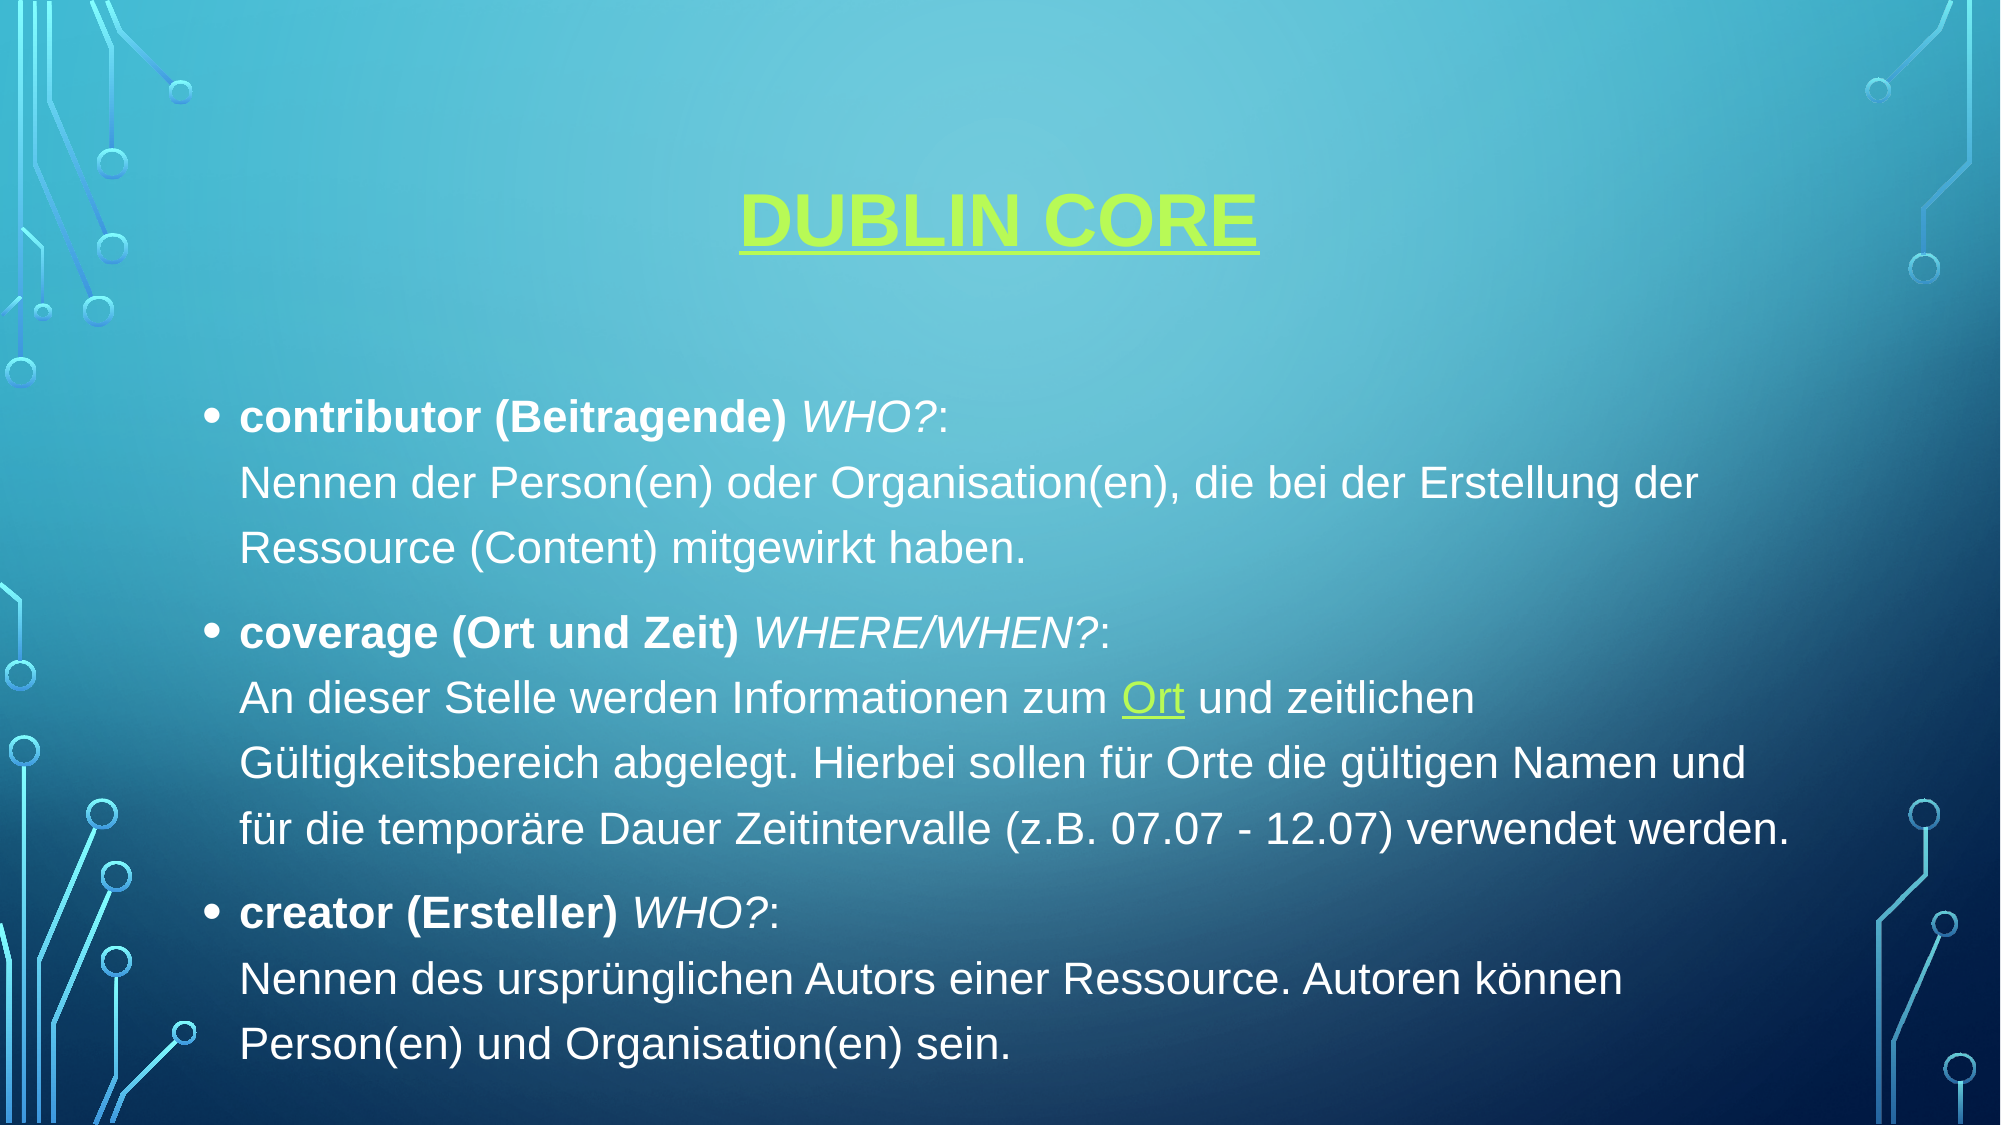

# Dublin Core
contributor (Beitragende) WHO?:
Nennen der Person(en) oder Organisation(en), die bei der Erstellung der Ressource (Content) mitgewirkt haben.
coverage (Ort und Zeit) WHERE/WHEN?:
An dieser Stelle werden Informationen zum Ort und zeitlichen Gültigkeitsbereich abgelegt. Hierbei sollen für Orte die gültigen Namen und für die temporäre Dauer Zeitintervalle (z.B. 07.07 - 12.07) verwendet werden.
creator (Ersteller) WHO?:
Nennen des ursprünglichen Autors einer Ressource. Autoren können Person(en) und Organisation(en) sein.